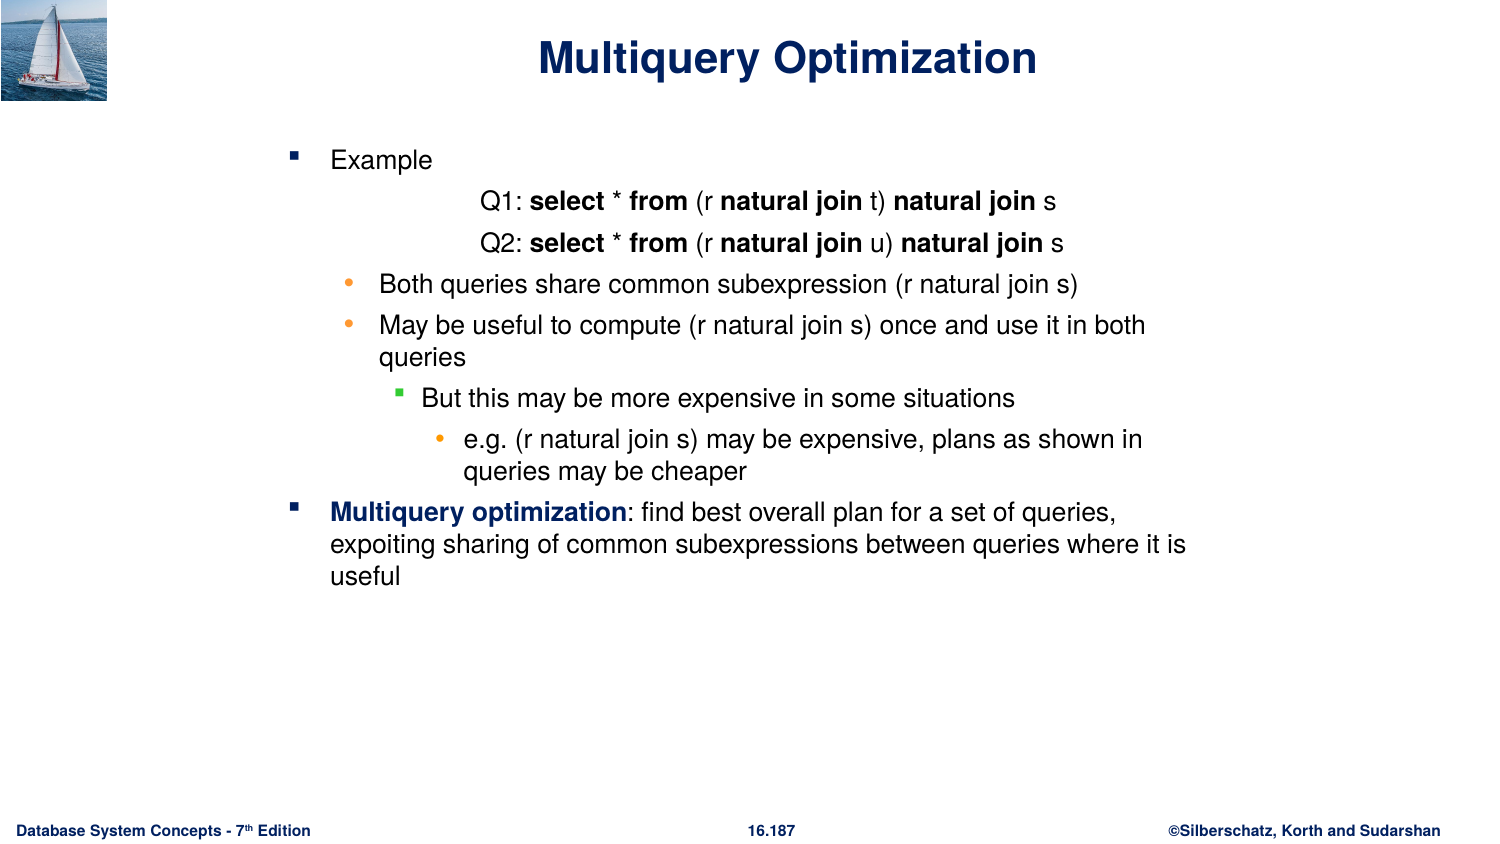

# Multiquery Optimization
Example
		Q1: select * from (r natural join t) natural join s
		Q2: select * from (r natural join u) natural join s
Both queries share common subexpression (r natural join s)
May be useful to compute (r natural join s) once and use it in both queries
But this may be more expensive in some situations
e.g. (r natural join s) may be expensive, plans as shown in queries may be cheaper
Multiquery optimization: find best overall plan for a set of queries, expoiting sharing of common subexpressions between queries where it is useful